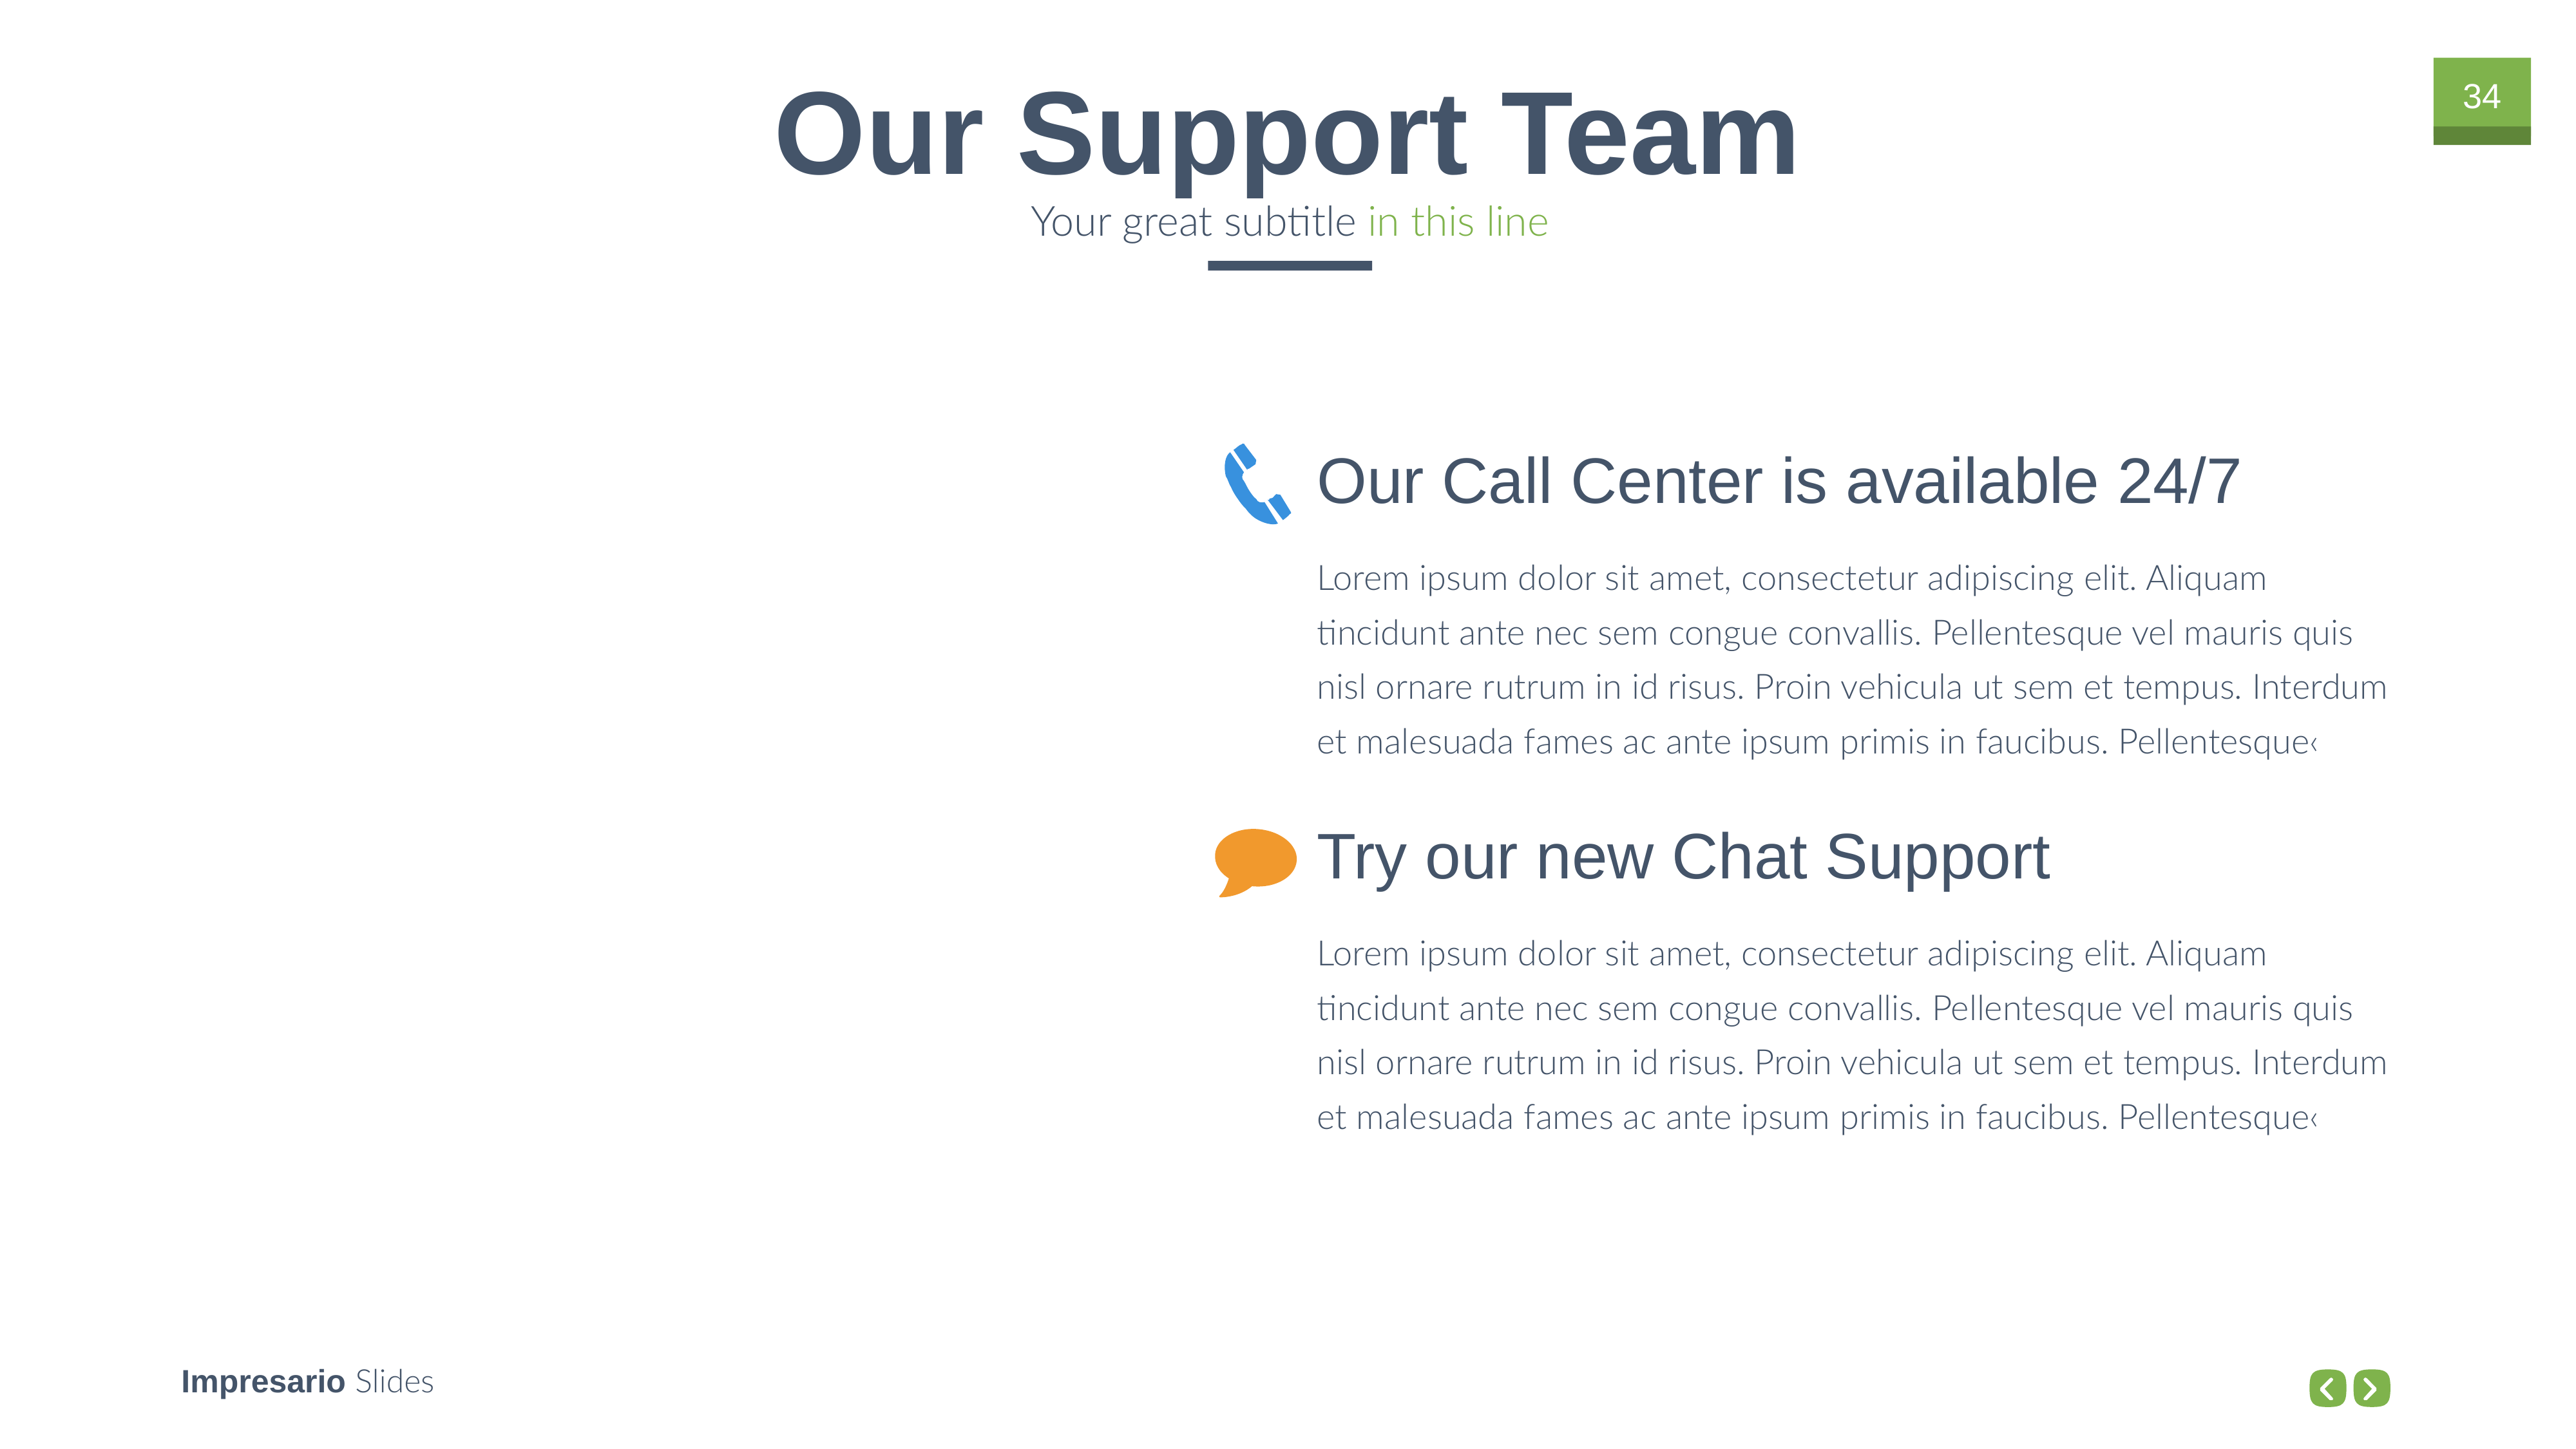

Our Support Team
Your great subtitle in this line

Our Call Center is available 24/7

Lorem ipsum dolor sit amet, consectetur adipiscing elit. Aliquam tincidunt ante nec sem congue convallis. Pellentesque vel mauris quis nisl ornare rutrum in id risus. Proin vehicula ut sem et tempus. Interdum et malesuada fames ac ante ipsum primis in faucibus. Pellentesque‹
Try our new Chat Support

Lorem ipsum dolor sit amet, consectetur adipiscing elit. Aliquam tincidunt ante nec sem congue convallis. Pellentesque vel mauris quis nisl ornare rutrum in id risus. Proin vehicula ut sem et tempus. Interdum et malesuada fames ac ante ipsum primis in faucibus. Pellentesque‹